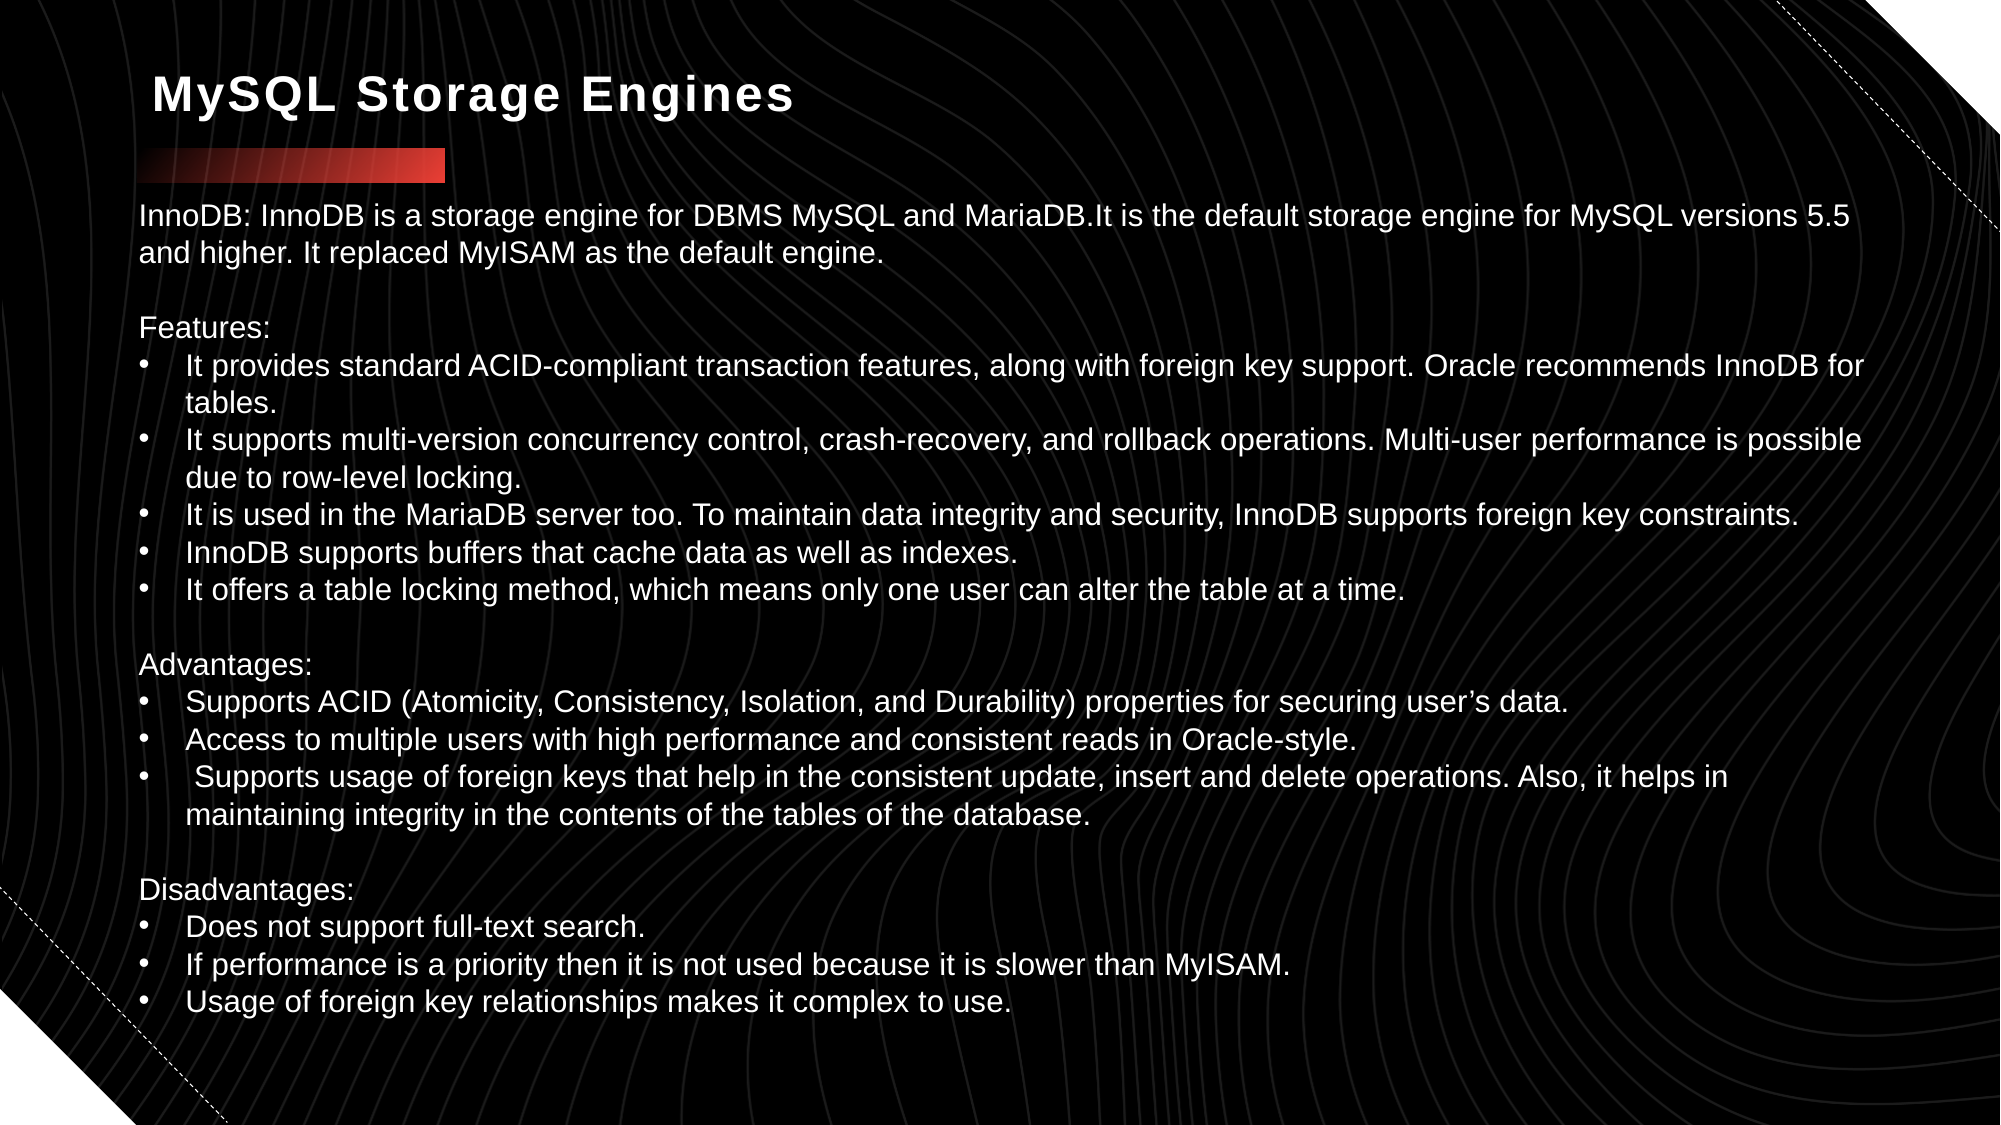

# MySQL Storage Engines
InnoDB: InnoDB is a storage engine for DBMS MySQL and MariaDB.It is the default storage engine for MySQL versions 5.5 and higher. It replaced MyISAM as the default engine.

Features:
It provides standard ACID-compliant transaction features, along with foreign key support. Oracle recommends InnoDB for tables.
It supports multi-version concurrency control, crash-recovery, and rollback operations. Multi-user performance is possible due to row-level locking.
It is used in the MariaDB server too. To maintain data integrity and security, InnoDB supports foreign key constraints.
InnoDB supports buffers that cache data as well as indexes.
It offers a table locking method, which means only one user can alter the table at a time.

Advantages:
Supports ACID (Atomicity, Consistency, Isolation, and Durability) properties for securing user’s data.
Access to multiple users with high performance and consistent reads in Oracle-style.
 Supports usage of foreign keys that help in the consistent update, insert and delete operations. Also, it helps in maintaining integrity in the contents of the tables of the database.

Disadvantages:
Does not support full-text search.
If performance is a priority then it is not used because it is slower than MyISAM.
Usage of foreign key relationships makes it complex to use.